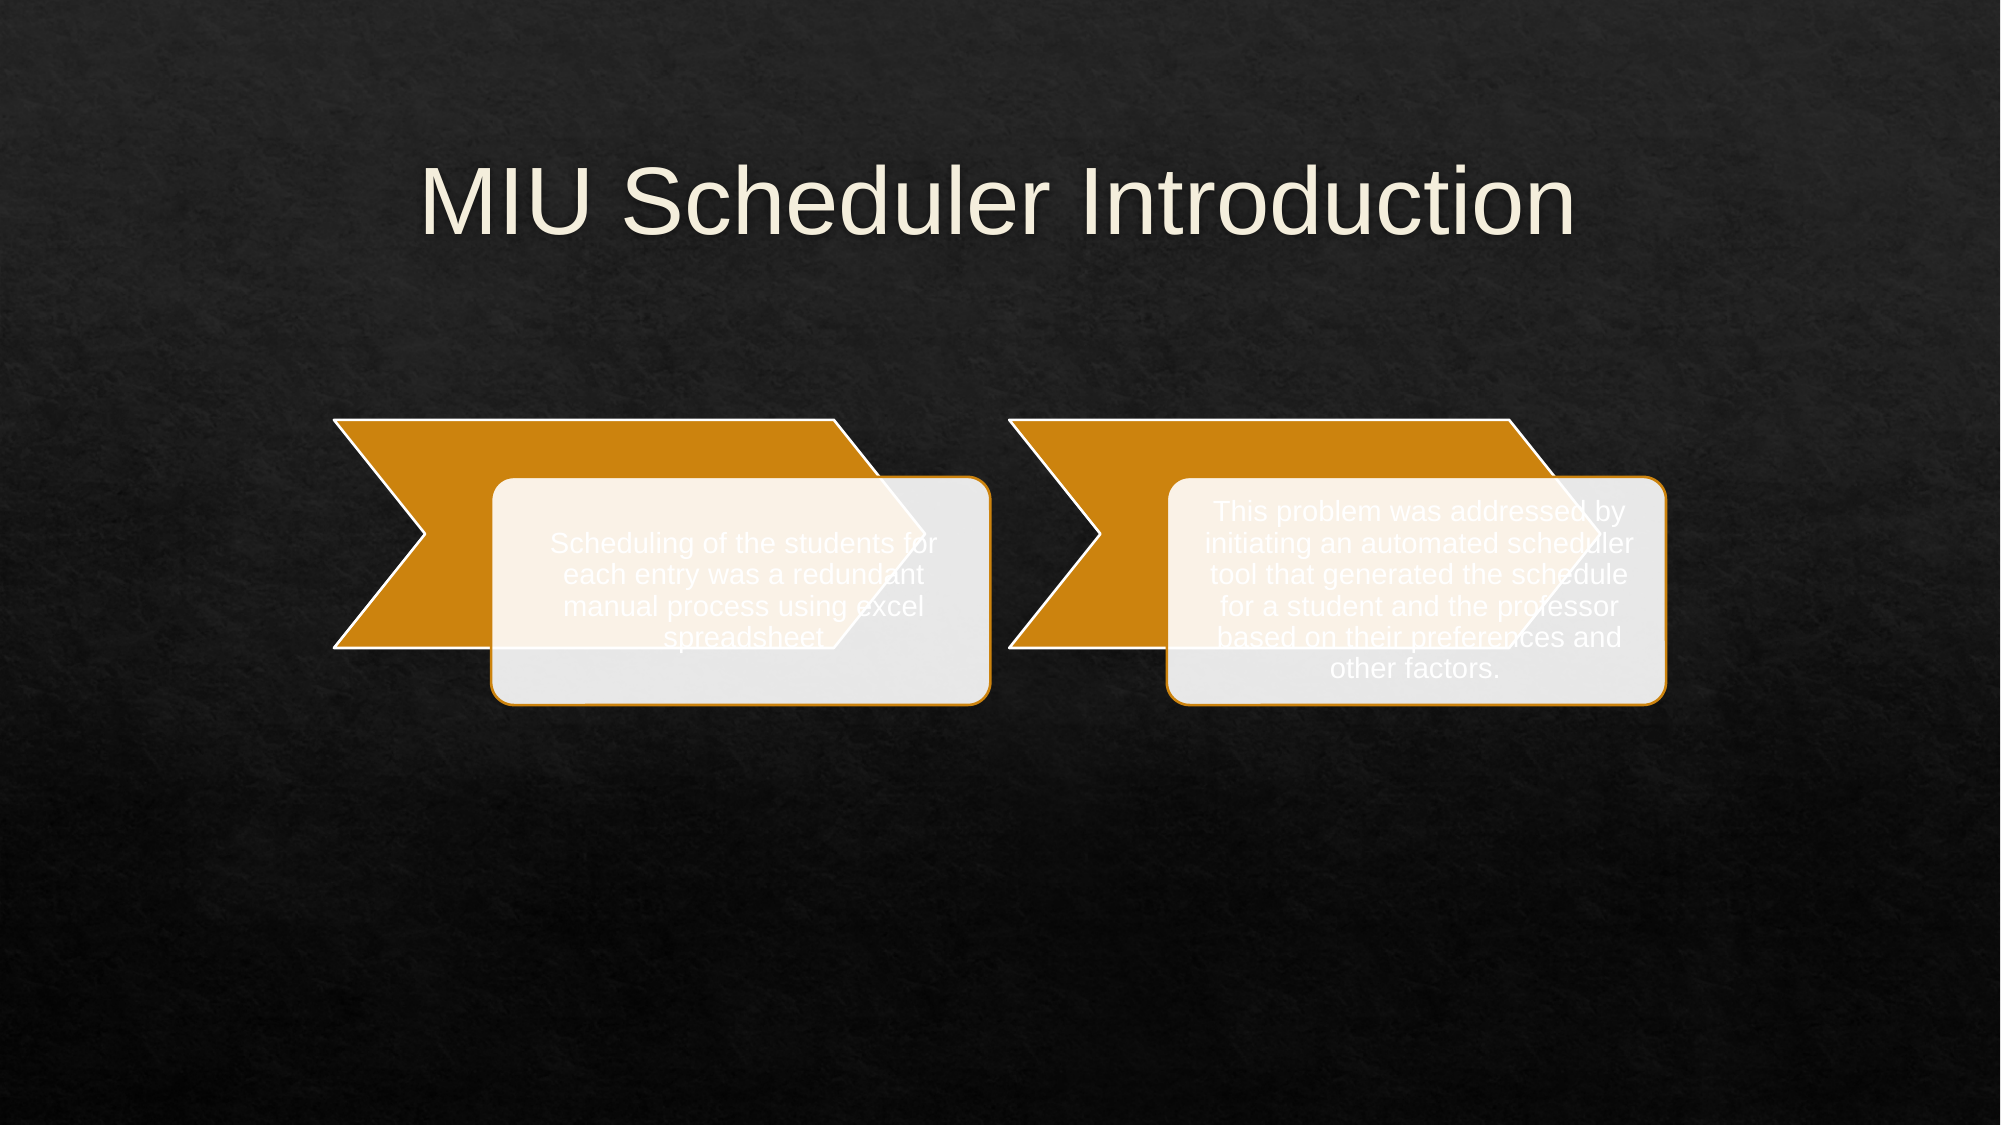

# MIU Scheduler Introduction
Scheduling of the students for each entry was a redundant manual process using excel spreadsheet
This problem was addressed by initiating an automated scheduler tool that generated the schedule for a student and the professor based on their preferences and other factors.